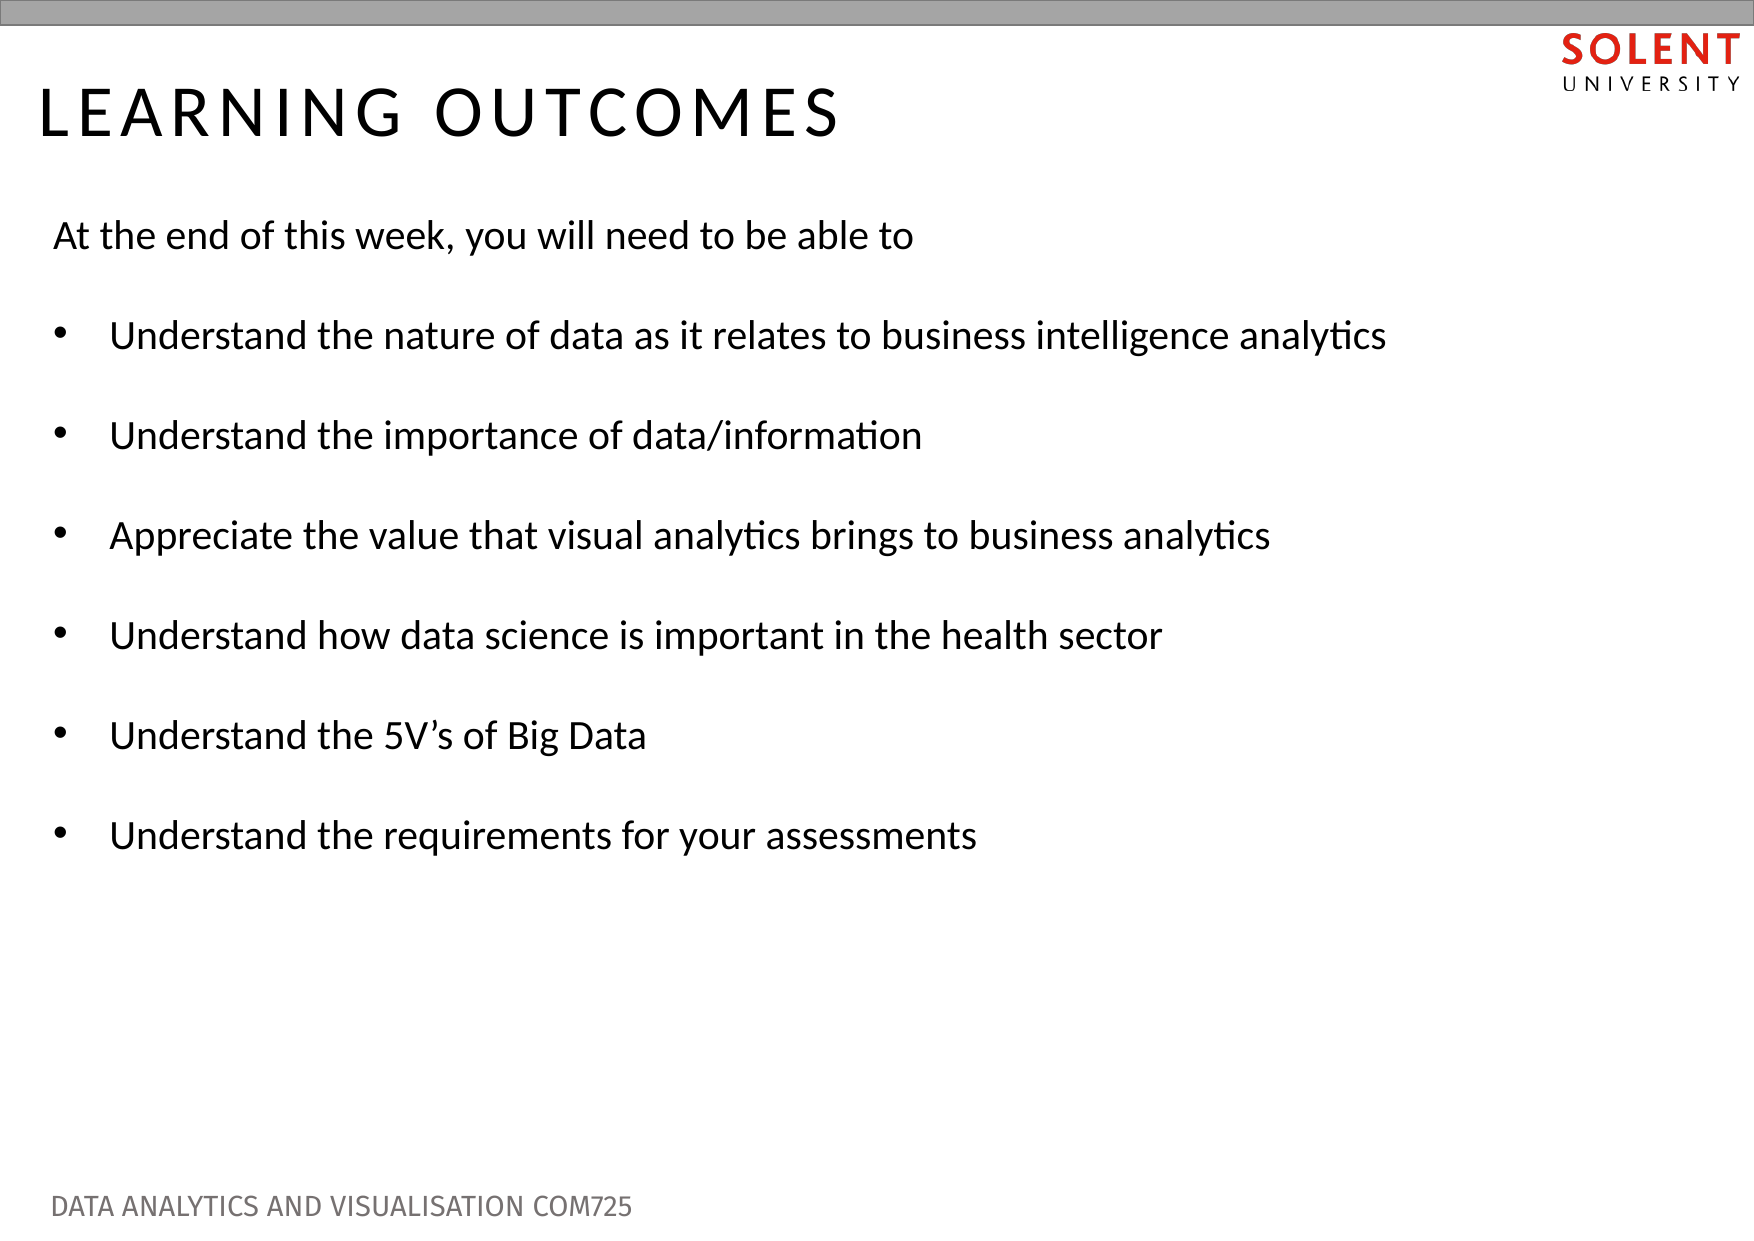

# Learning outcomes
At the end of this week, you will need to be able to
Understand the nature of data as it relates to business intelligence analytics
Understand the importance of data/information
Appreciate the value that visual analytics brings to business analytics
Understand how data science is important in the health sector
Understand the 5V’s of Big Data
Understand the requirements for your assessments